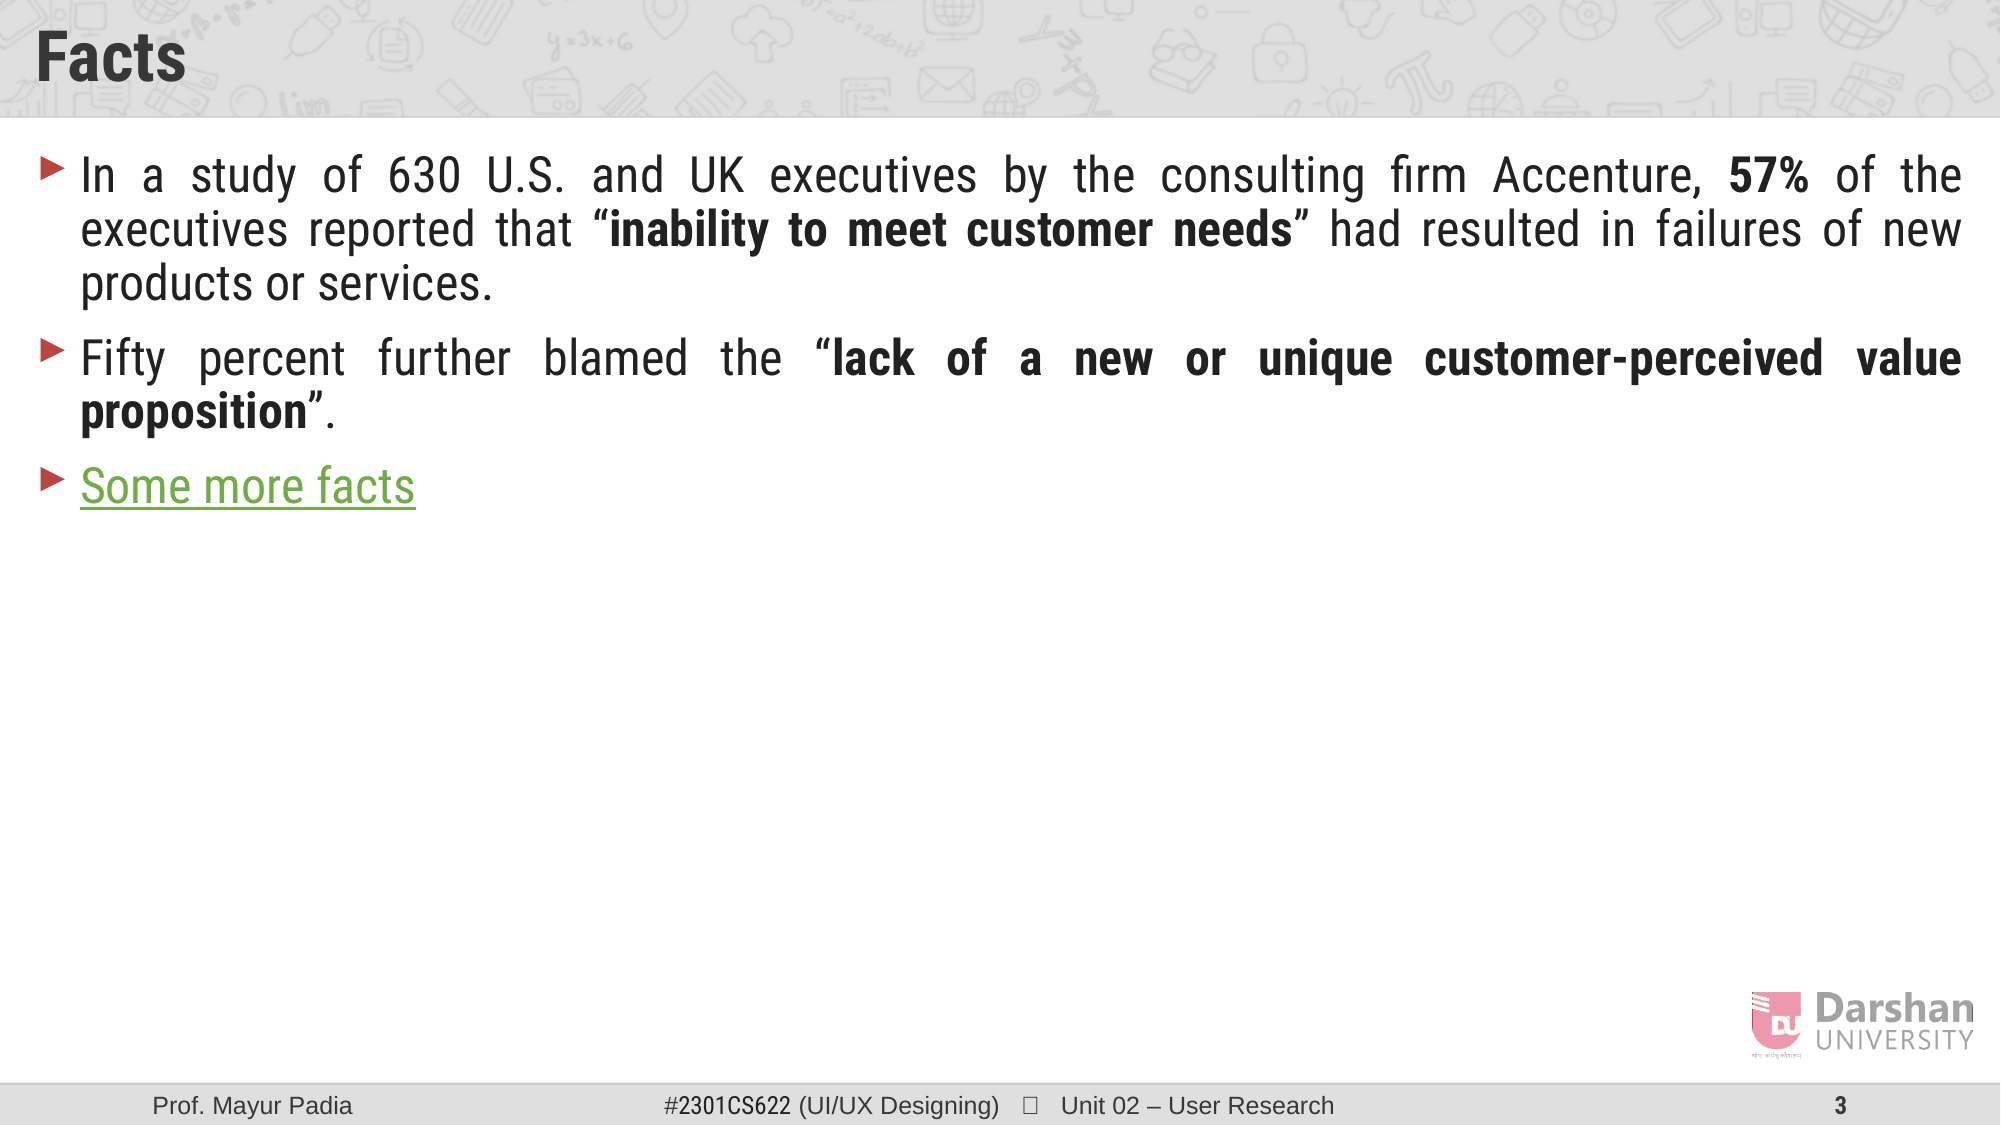

# Facts
In a study of 630 U.S. and UK executives by the consulting firm Accenture, 57% of the executives reported that “inability to meet customer needs” had resulted in failures of new products or services.
Fifty percent further blamed the “lack of a new or unique customer-perceived value proposition”.
Some more facts